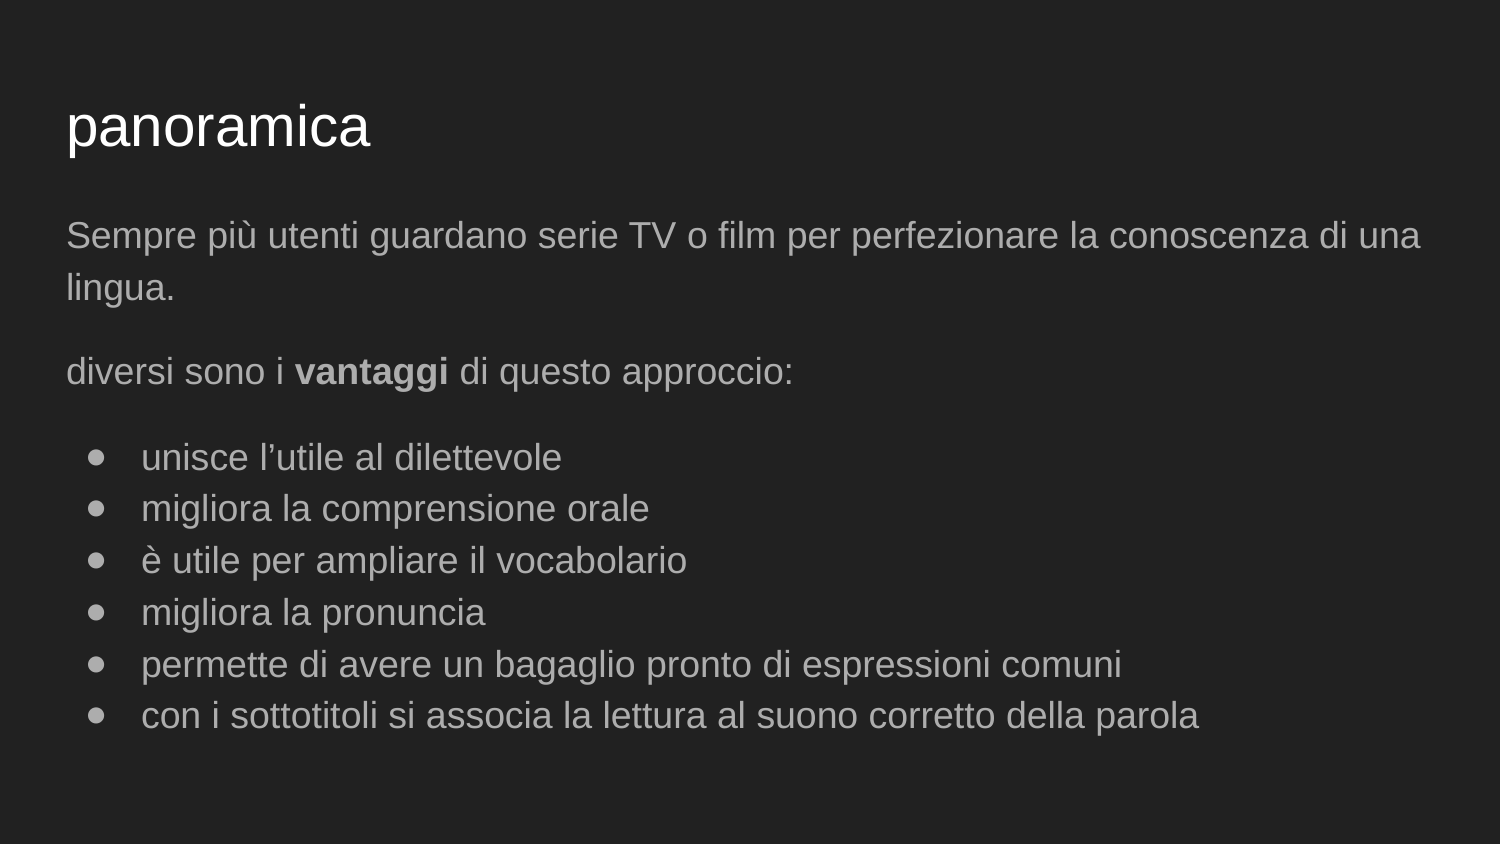

# panoramica
Sempre più utenti guardano serie TV o film per perfezionare la conoscenza di una lingua.
diversi sono i vantaggi di questo approccio:
unisce l’utile al dilettevole
migliora la comprensione orale
è utile per ampliare il vocabolario
migliora la pronuncia
permette di avere un bagaglio pronto di espressioni comuni
con i sottotitoli si associa la lettura al suono corretto della parola